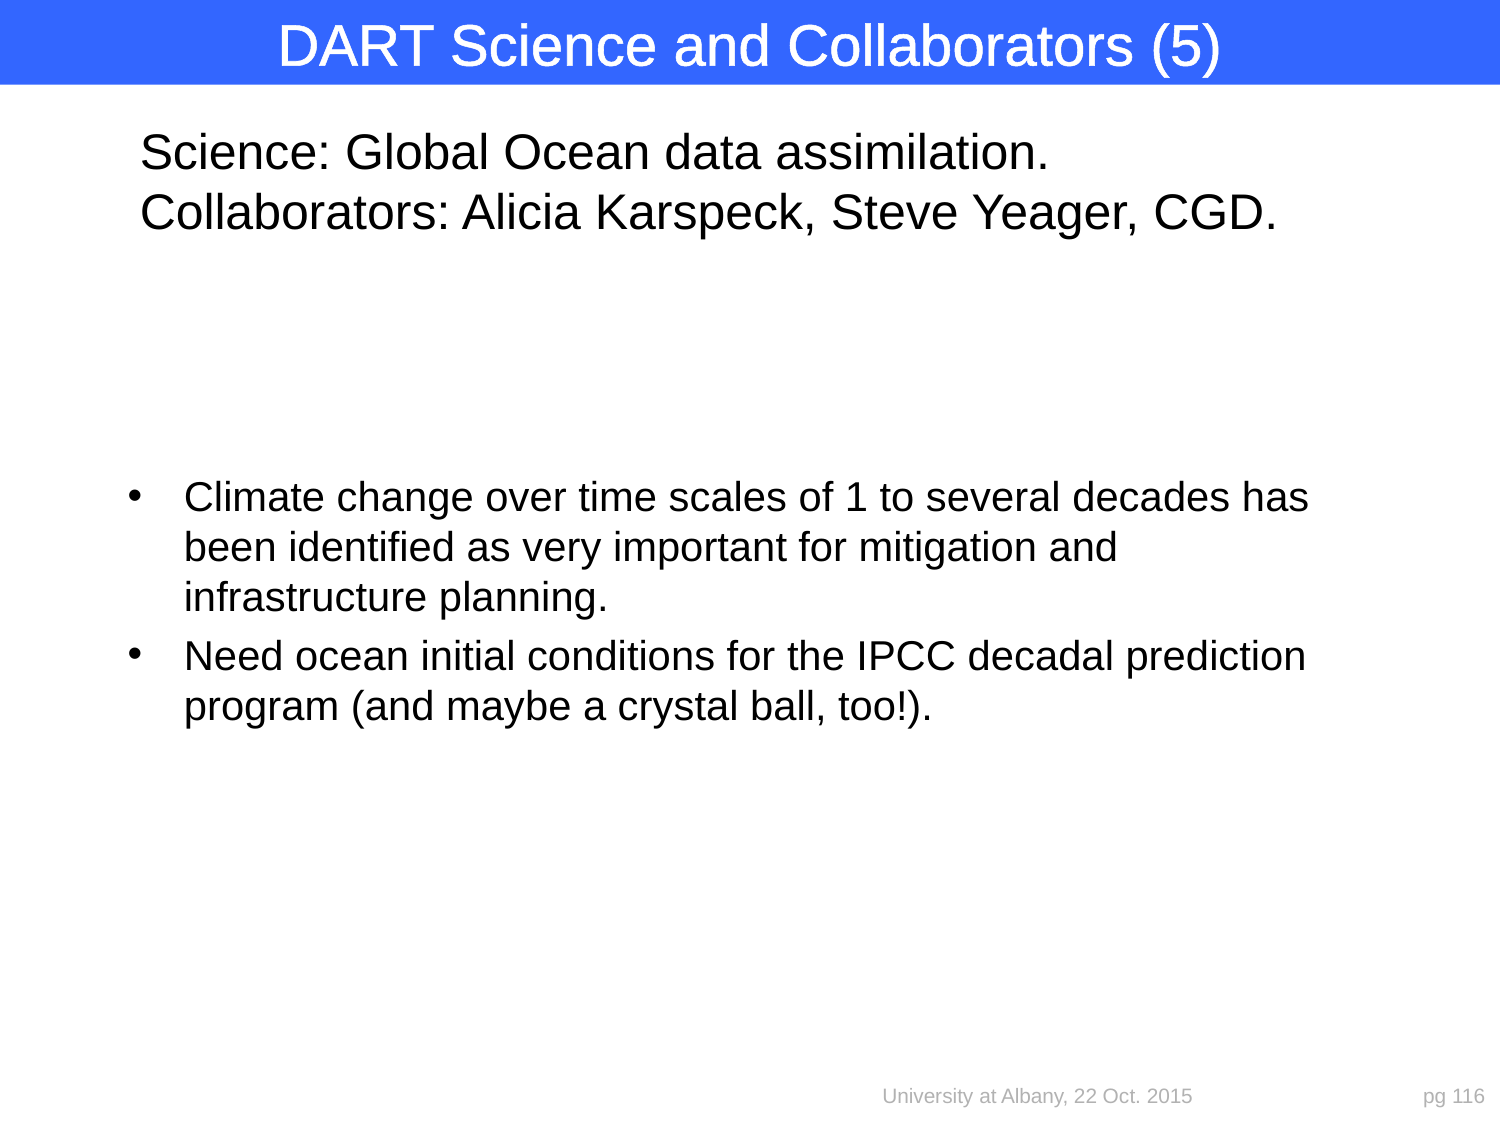

DART Science and Collaborators (5)
Science: Global Ocean data assimilation.
Collaborators: Alicia Karspeck, Steve Yeager, CGD.
Climate change over time scales of 1 to several decades has been identified as very important for mitigation and infrastructure planning.
Need ocean initial conditions for the IPCC decadal prediction program (and maybe a crystal ball, too!).
University at Albany, 22 Oct. 2015
pg 116